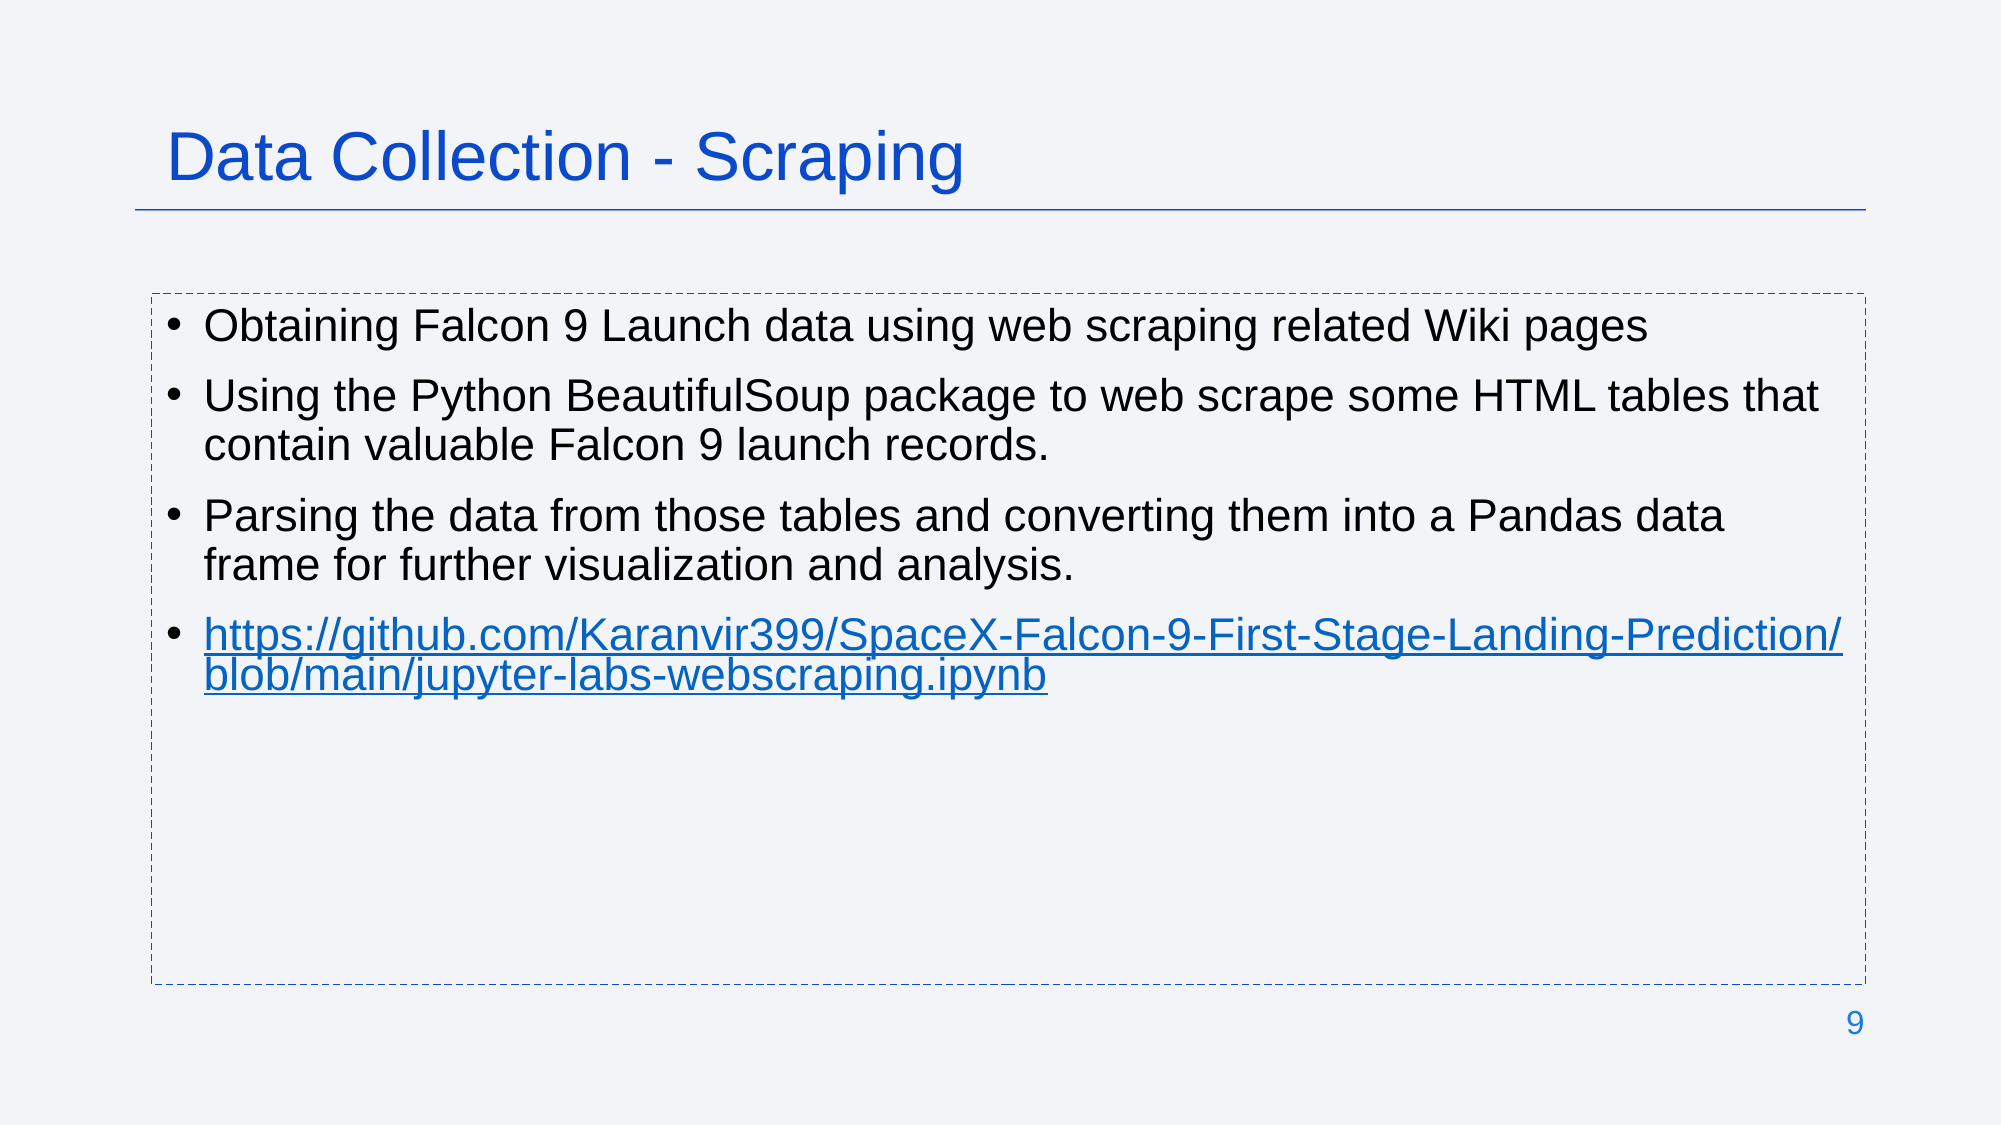

Data Collection - Scraping
Obtaining Falcon 9 Launch data using web scraping related Wiki pages
Using the Python BeautifulSoup package to web scrape some HTML tables that contain valuable Falcon 9 launch records.
Parsing the data from those tables and converting them into a Pandas data frame for further visualization and analysis.
https://github.com/Karanvir399/SpaceX-Falcon-9-First-Stage-Landing-Prediction/blob/main/jupyter-labs-webscraping.ipynb

9